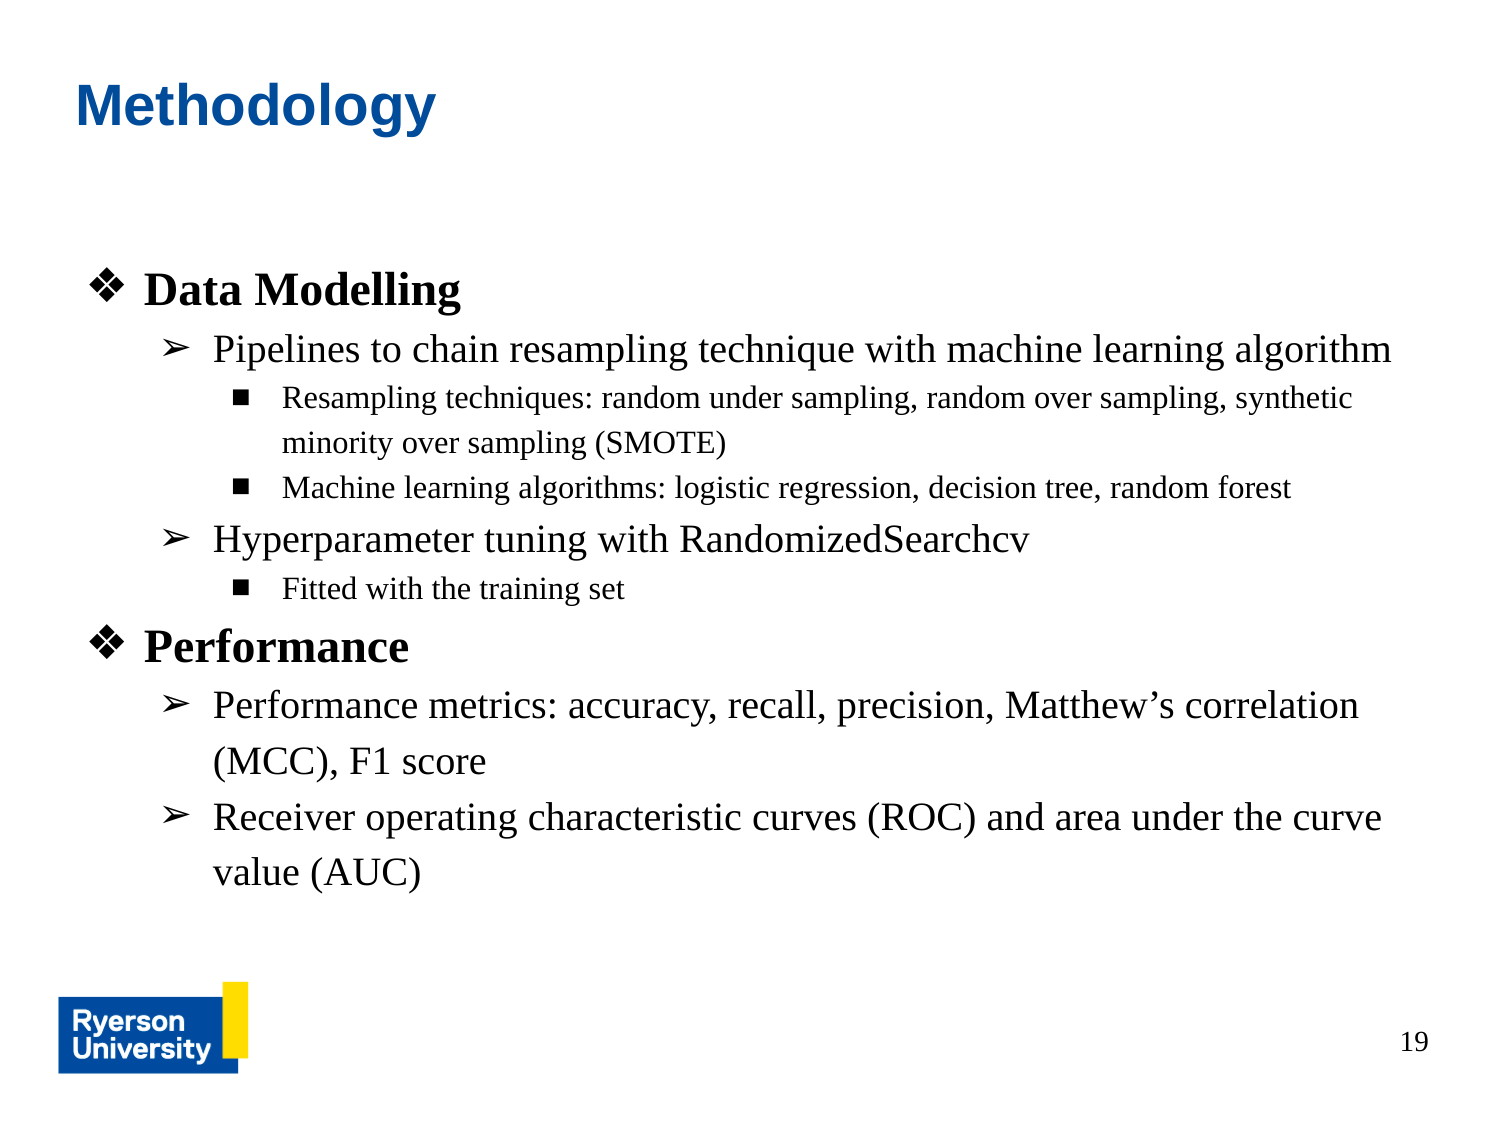

# Methodology
Data Modelling
Pipelines to chain resampling technique with machine learning algorithm
Resampling techniques: random under sampling, random over sampling, synthetic minority over sampling (SMOTE)
Machine learning algorithms: logistic regression, decision tree, random forest
Hyperparameter tuning with RandomizedSearchcv
Fitted with the training set
Performance
Performance metrics: accuracy, recall, precision, Matthew’s correlation (MCC), F1 score
Receiver operating characteristic curves (ROC) and area under the curve value (AUC)

19